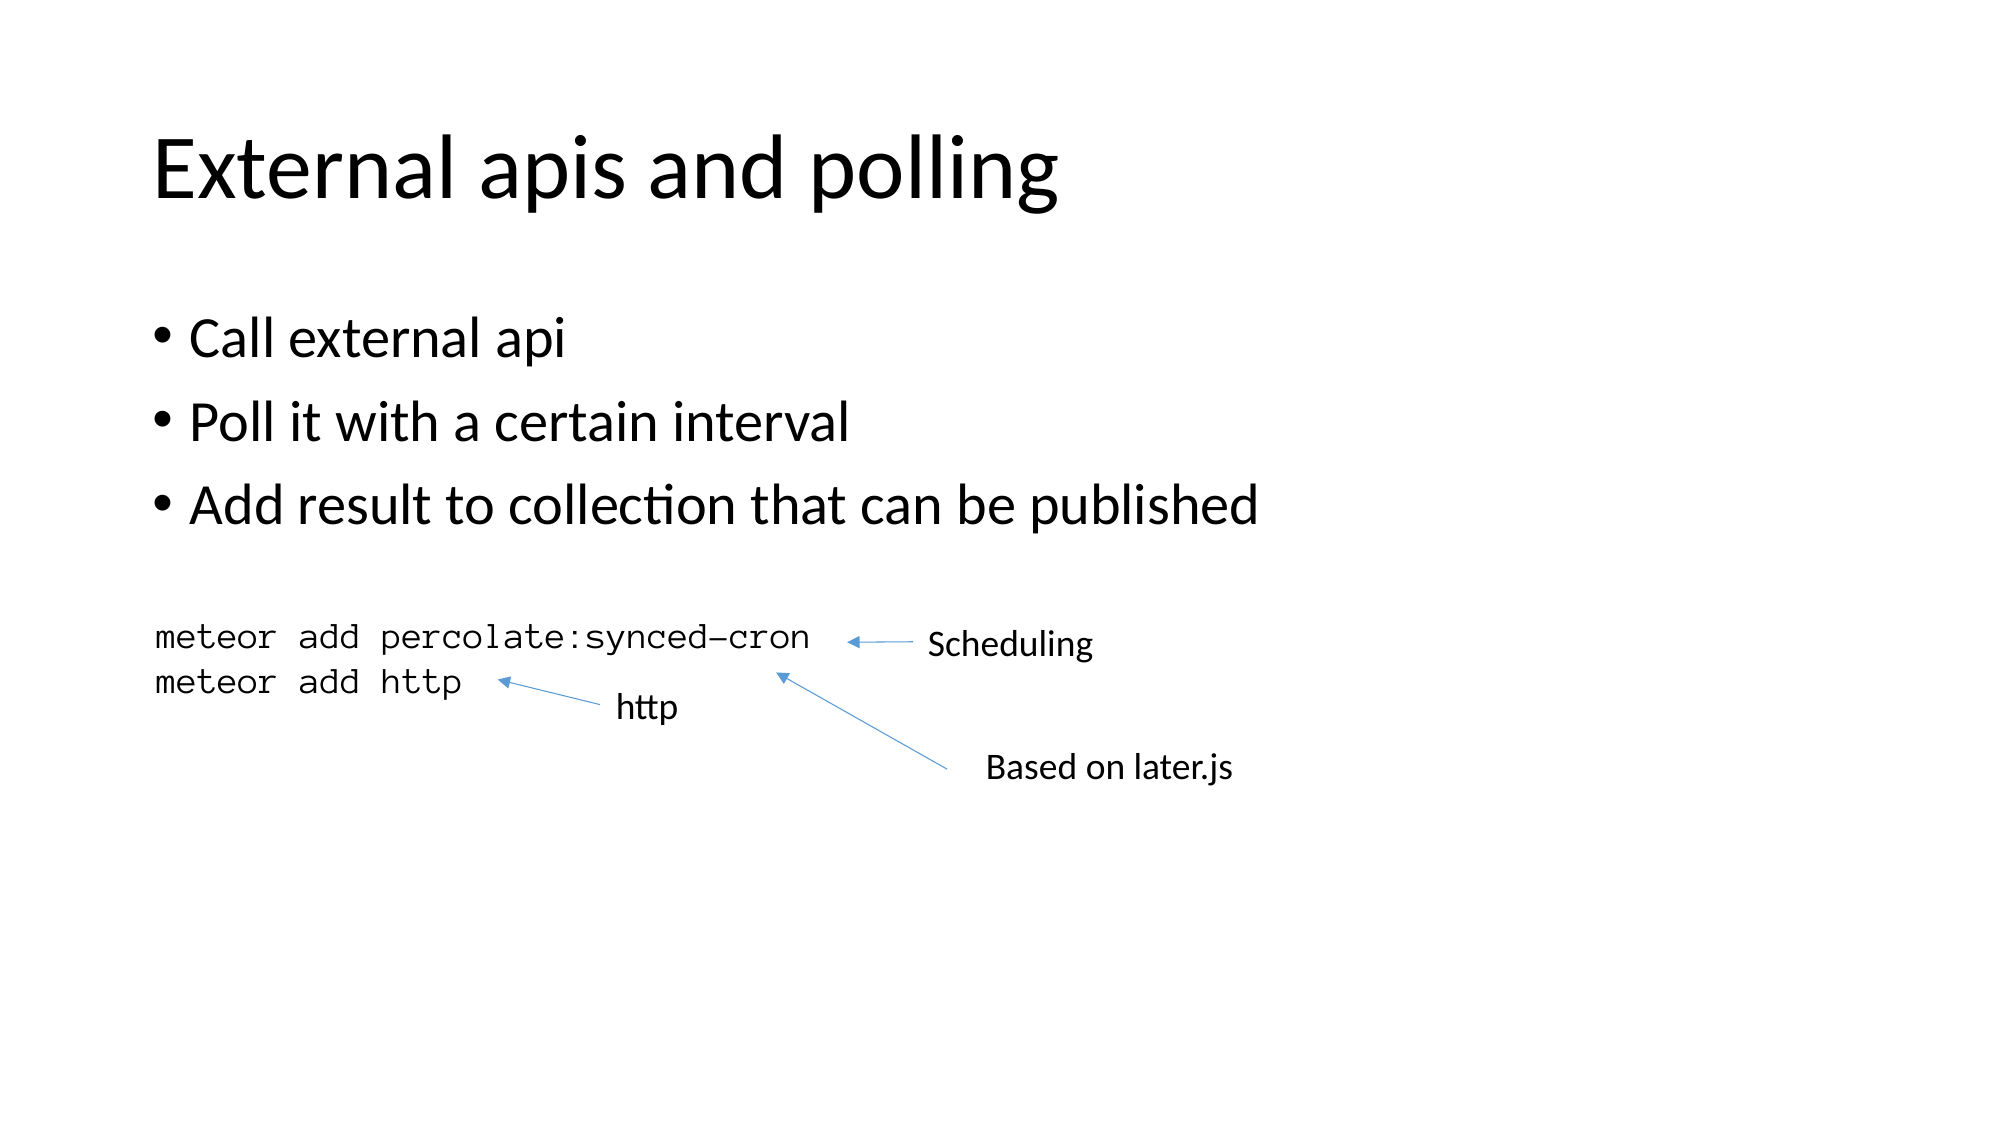

# External apis and polling
Call external api
Poll it with a certain interval
Add result to collection that can be published
meteor add percolate:synced-cron
meteor add http

Scheduling
http
Based on later.js